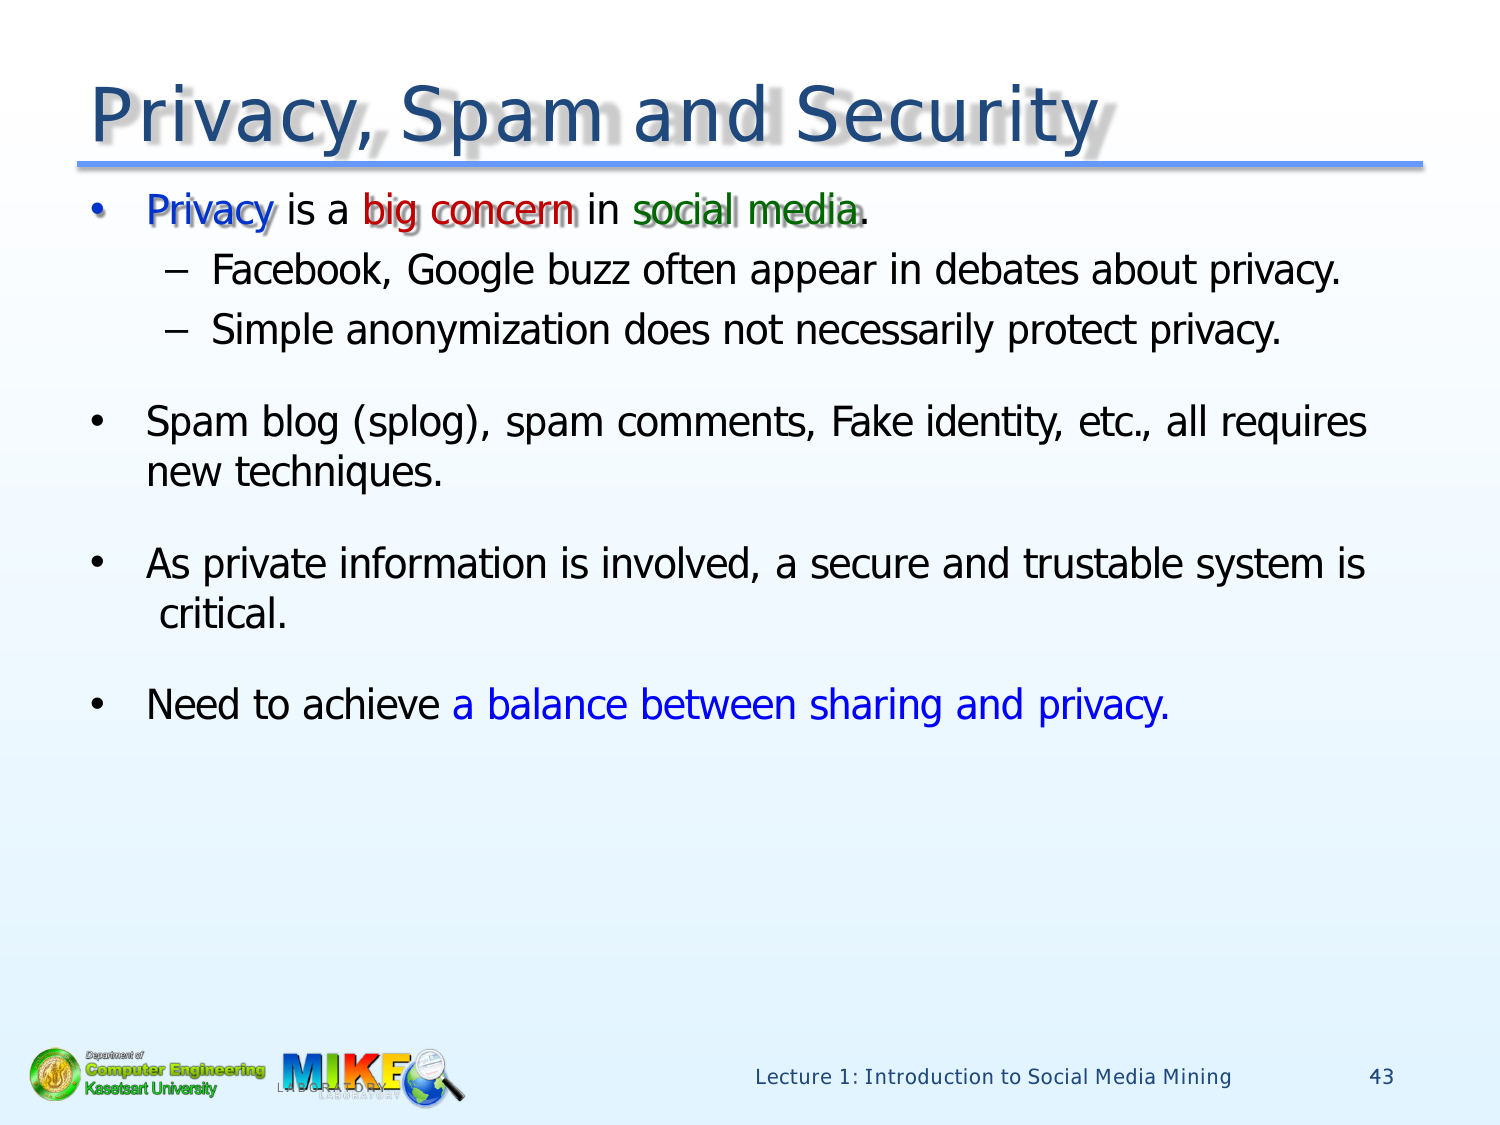

# Privacy, Spam and Security

Privacy is a big concern in social media.
Facebook, Google buzz often appear in debates about privacy.
Simple anonymization does not necessarily protect privacy.

Spam blog (splog), spam comments, Fake identity, etc., all requires  new techniques.

As private information is involved, a secure and trustable system is  critical.

Need to achieve a balance between sharing and privacy.
Lecture 1: Introduction to Social Media Mining
43